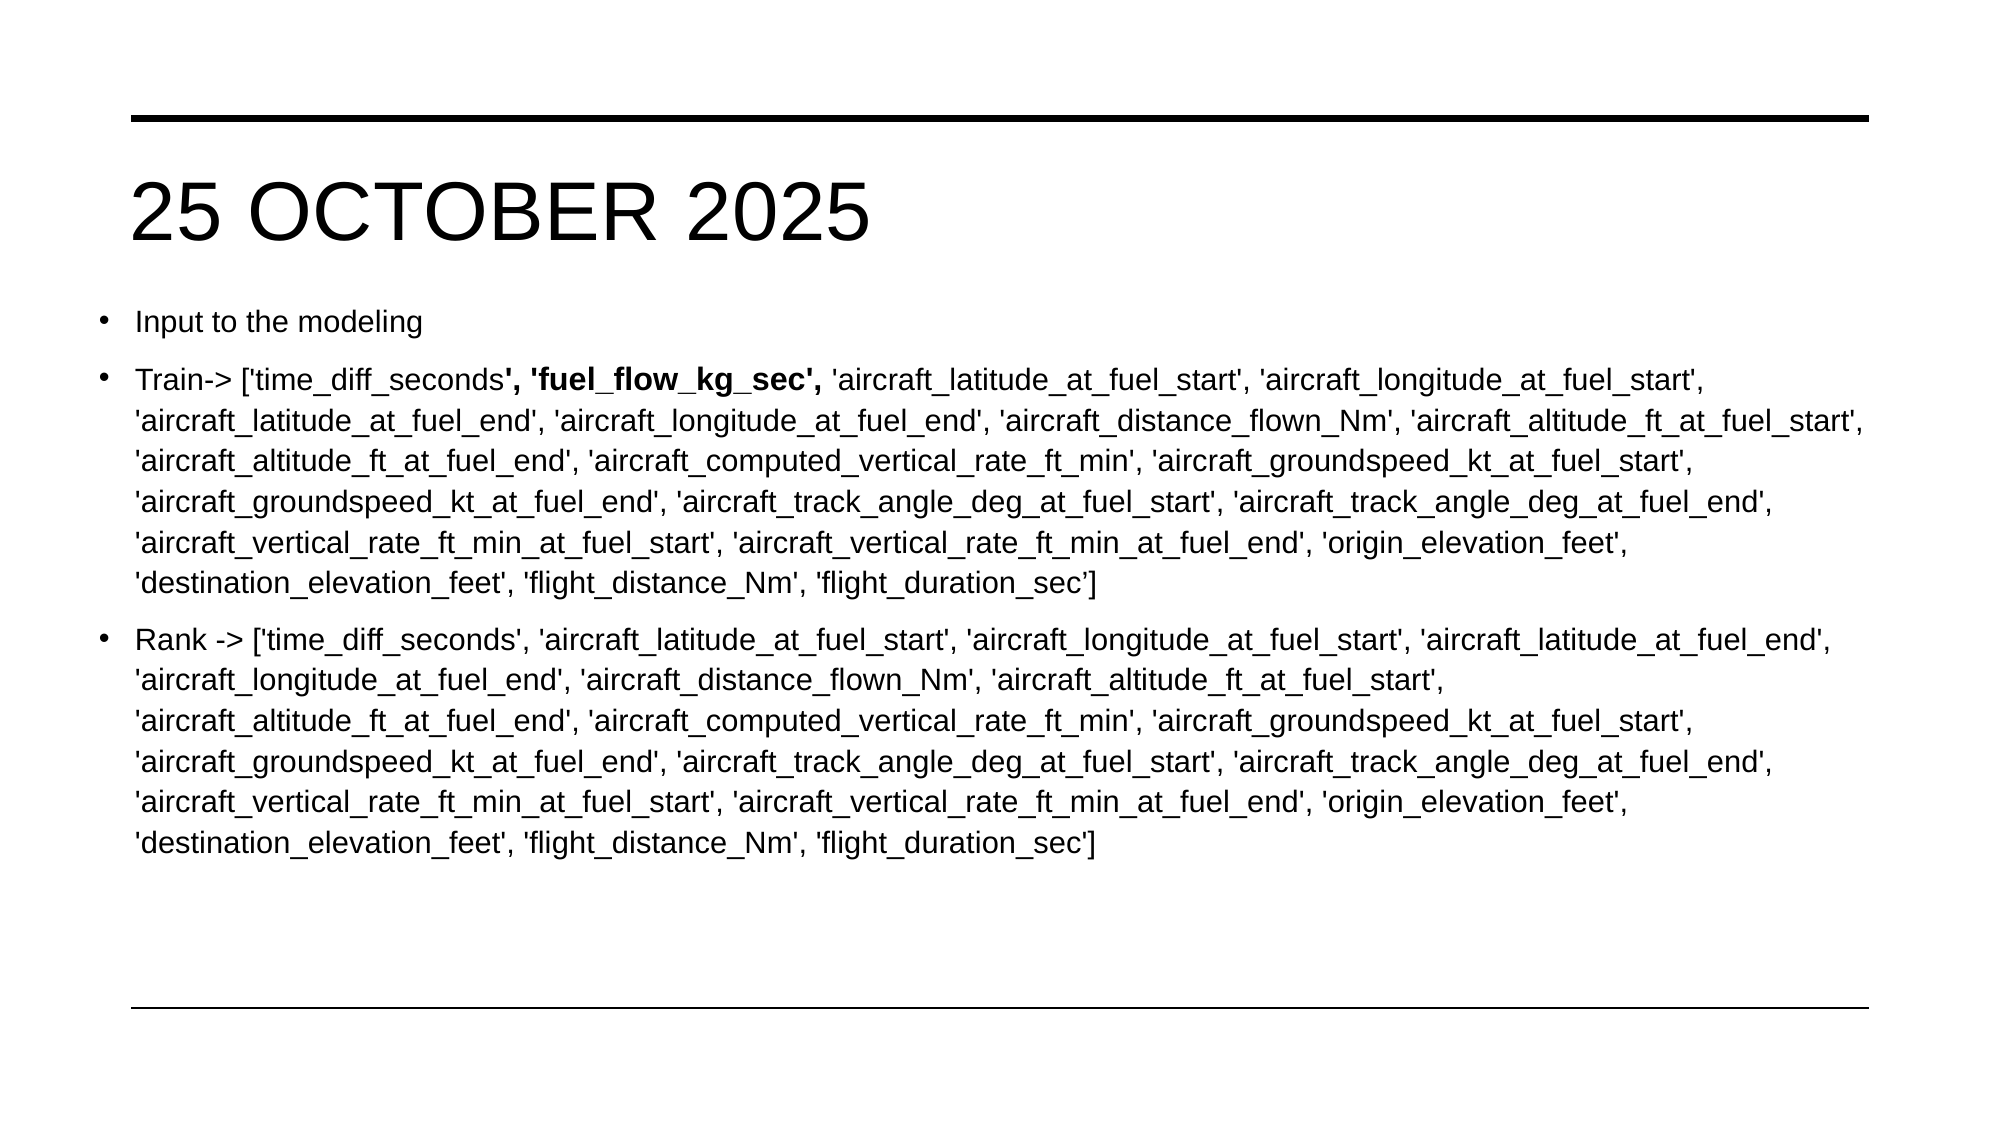

# 25 October 2025
Input to the modeling
Train-> ['time_diff_seconds', 'fuel_flow_kg_sec', 'aircraft_latitude_at_fuel_start', 'aircraft_longitude_at_fuel_start', 'aircraft_latitude_at_fuel_end', 'aircraft_longitude_at_fuel_end', 'aircraft_distance_flown_Nm', 'aircraft_altitude_ft_at_fuel_start', 'aircraft_altitude_ft_at_fuel_end', 'aircraft_computed_vertical_rate_ft_min', 'aircraft_groundspeed_kt_at_fuel_start', 'aircraft_groundspeed_kt_at_fuel_end', 'aircraft_track_angle_deg_at_fuel_start', 'aircraft_track_angle_deg_at_fuel_end', 'aircraft_vertical_rate_ft_min_at_fuel_start', 'aircraft_vertical_rate_ft_min_at_fuel_end', 'origin_elevation_feet', 'destination_elevation_feet', 'flight_distance_Nm', 'flight_duration_sec’]
Rank -> ['time_diff_seconds', 'aircraft_latitude_at_fuel_start', 'aircraft_longitude_at_fuel_start', 'aircraft_latitude_at_fuel_end', 'aircraft_longitude_at_fuel_end', 'aircraft_distance_flown_Nm', 'aircraft_altitude_ft_at_fuel_start', 'aircraft_altitude_ft_at_fuel_end', 'aircraft_computed_vertical_rate_ft_min', 'aircraft_groundspeed_kt_at_fuel_start', 'aircraft_groundspeed_kt_at_fuel_end', 'aircraft_track_angle_deg_at_fuel_start', 'aircraft_track_angle_deg_at_fuel_end', 'aircraft_vertical_rate_ft_min_at_fuel_start', 'aircraft_vertical_rate_ft_min_at_fuel_end', 'origin_elevation_feet', 'destination_elevation_feet', 'flight_distance_Nm', 'flight_duration_sec']